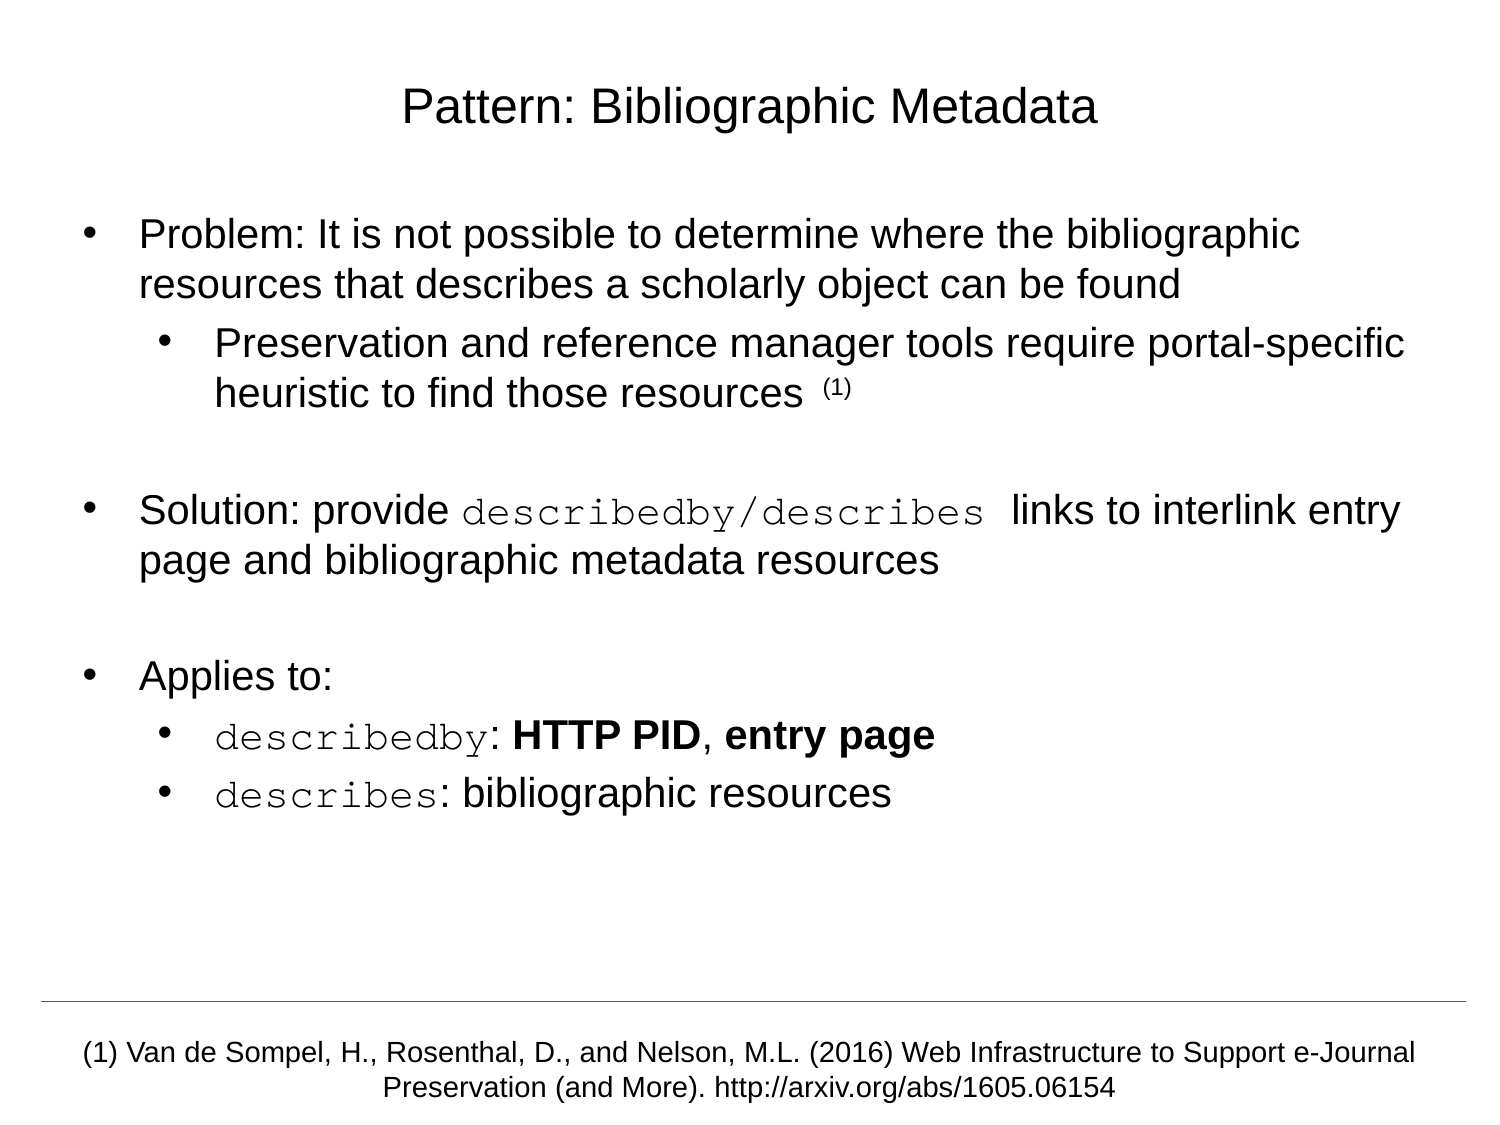

# Pattern: Bibliographic Metadata
Problem: It is not possible to determine where the bibliographic resources that describes a scholarly object can be found
Preservation and reference manager tools require portal-specific heuristic to find those resources  (1)

Solution: provide describedby/describes links to interlink entry page and bibliographic metadata resources

Applies to:
describedby: HTTP PID, entry page
describes: bibliographic resources
(1) Van de Sompel, H., Rosenthal, D., and Nelson, M.L. (2016) Web Infrastructure to Support e-Journal Preservation (and More). http://arxiv.org/abs/1605.06154